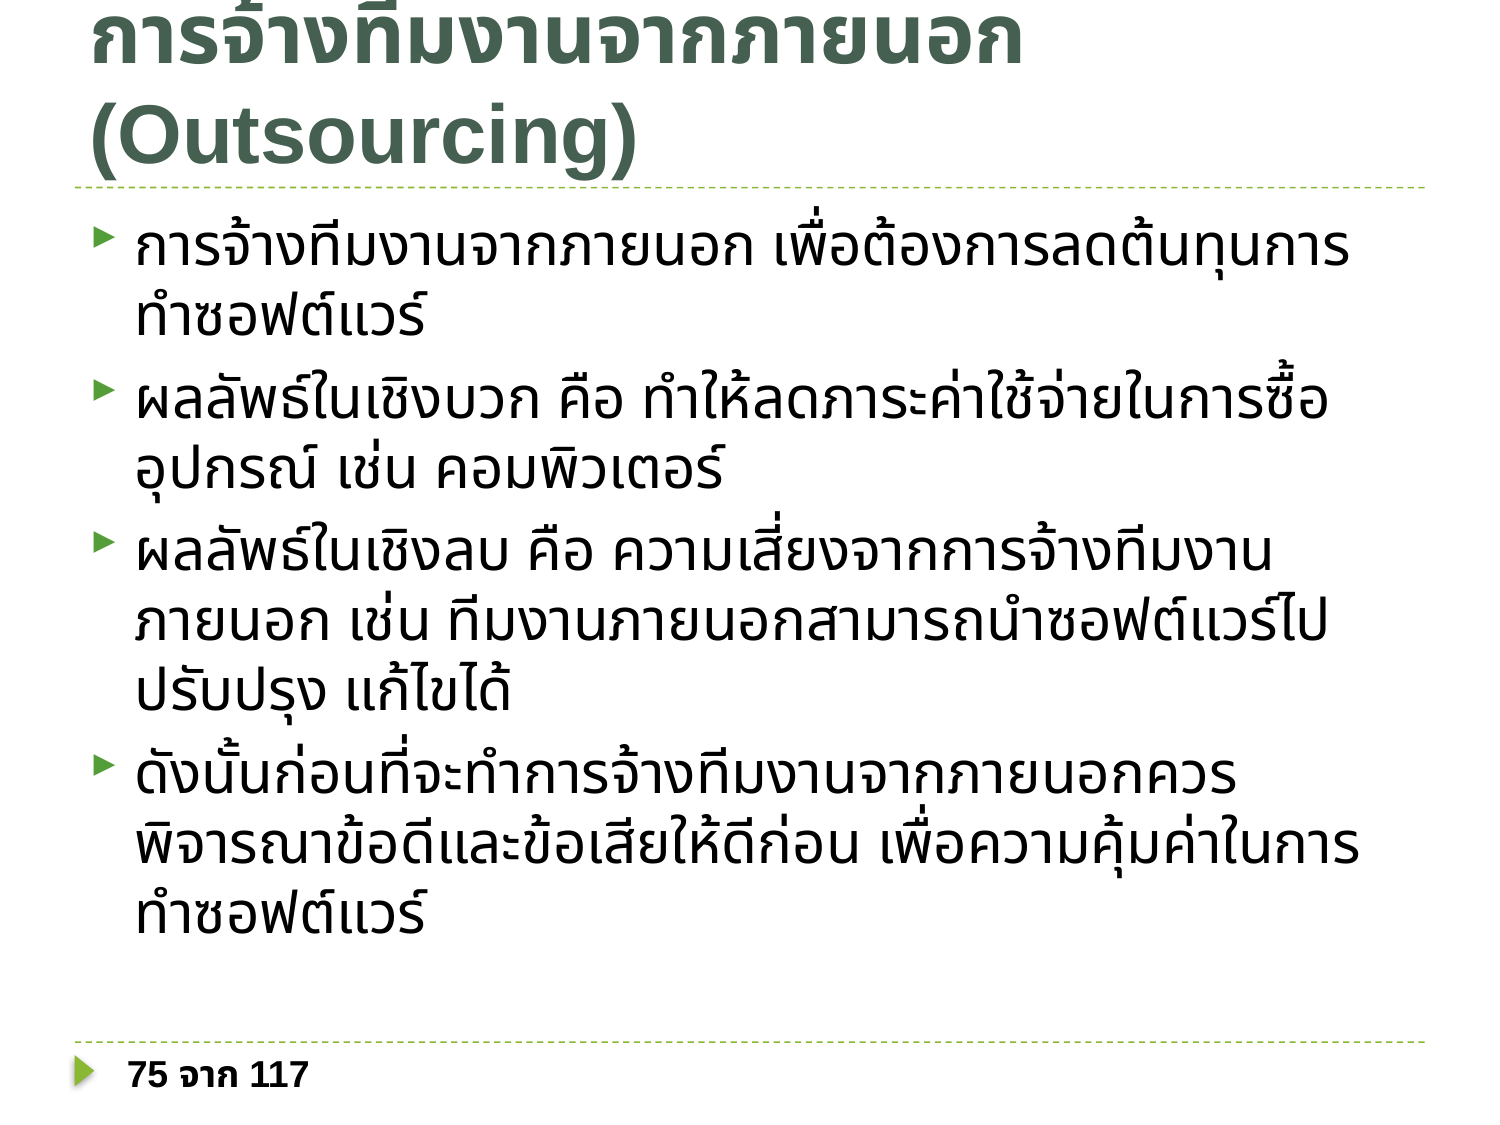

# การจ้างทีมงานจากภายนอก (Outsourcing)
การจ้างทีมงานจากภายนอก เพื่อต้องการลดต้นทุนการทำซอฟต์แวร์
ผลลัพธ์ในเชิงบวก คือ ทำให้ลดภาระค่าใช้จ่ายในการซื้ออุปกรณ์ เช่น คอมพิวเตอร์
ผลลัพธ์ในเชิงลบ คือ ความเสี่ยงจากการจ้างทีมงานภายนอก เช่น ทีมงานภายนอกสามารถนำซอฟต์แวร์ไปปรับปรุง แก้ไขได้
ดังนั้นก่อนที่จะทำการจ้างทีมงานจากภายนอกควรพิจารณาข้อดีและข้อเสียให้ดีก่อน เพื่อความคุ้มค่าในการทำซอฟต์แวร์

75 จาก 117